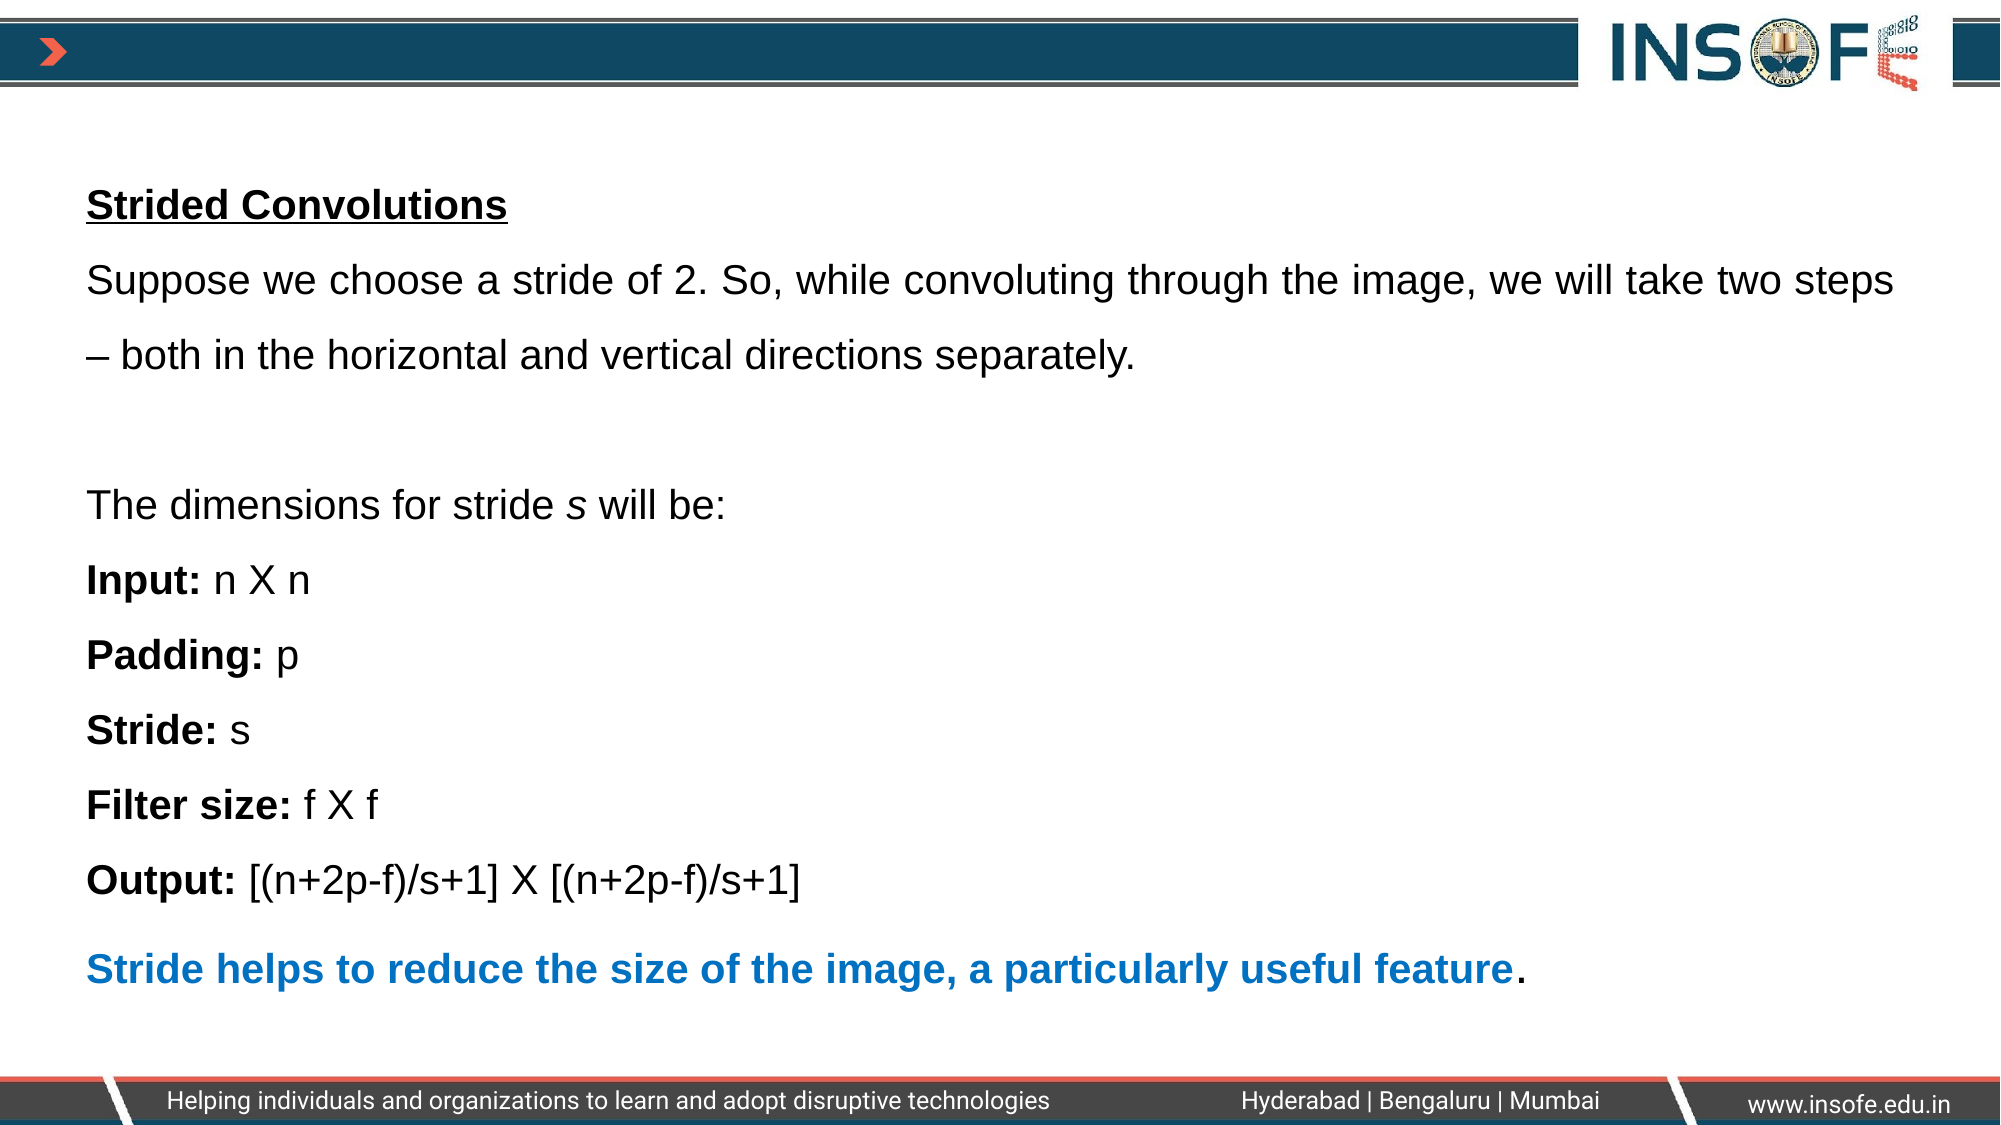

#
Strided Convolutions
Suppose we choose a stride of 2. So, while convoluting through the image, we will take two steps – both in the horizontal and vertical directions separately.

The dimensions for stride s will be:
Input: n X n
Padding: p
Stride: s
Filter size: f X f
Output: [(n+2p-f)/s+1] X [(n+2p-f)/s+1]
Stride helps to reduce the size of the image, a particularly useful feature.